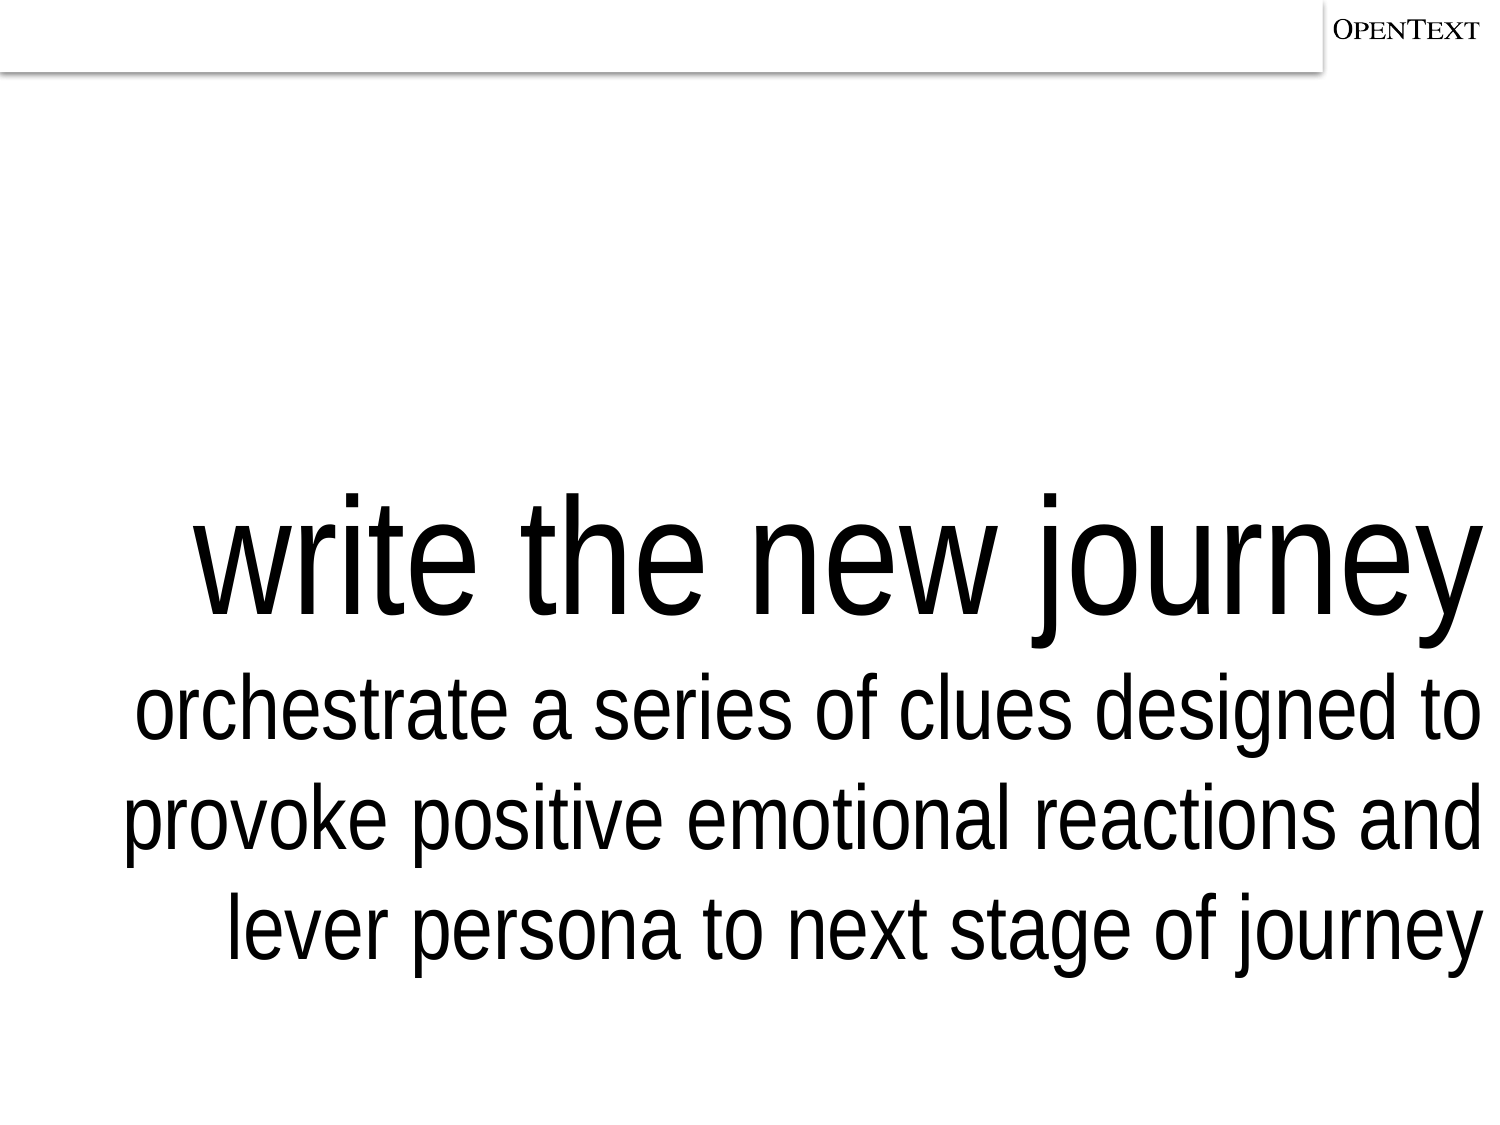

write the new journey
orchestrate a series of clues designed to provoke positive emotional reactions and lever persona to next stage of journey